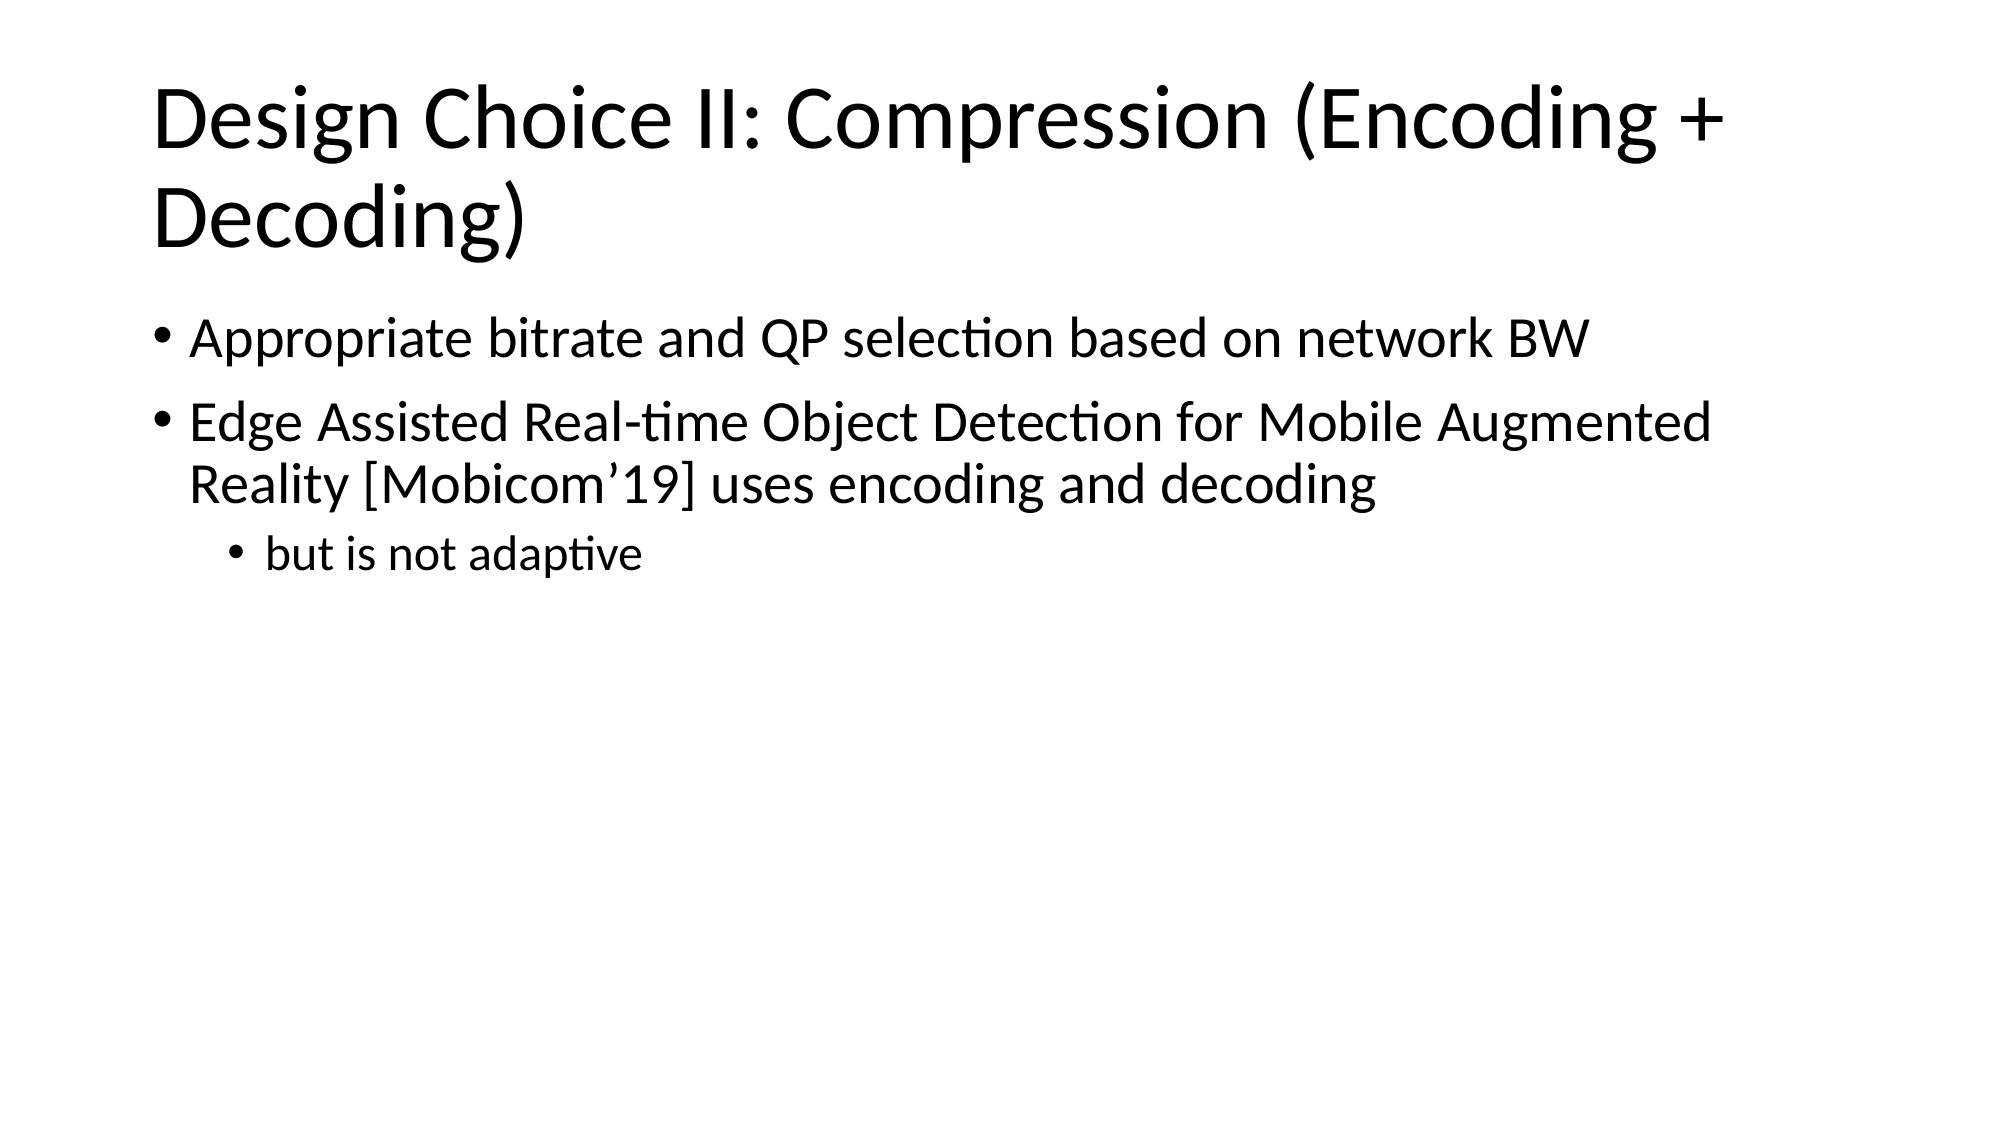

# Design Choice II: Compression (Encoding + Decoding)
Appropriate bitrate and QP selection based on network BW
Edge Assisted Real-time Object Detection for Mobile Augmented Reality [Mobicom’19] uses encoding and decoding
but is not adaptive